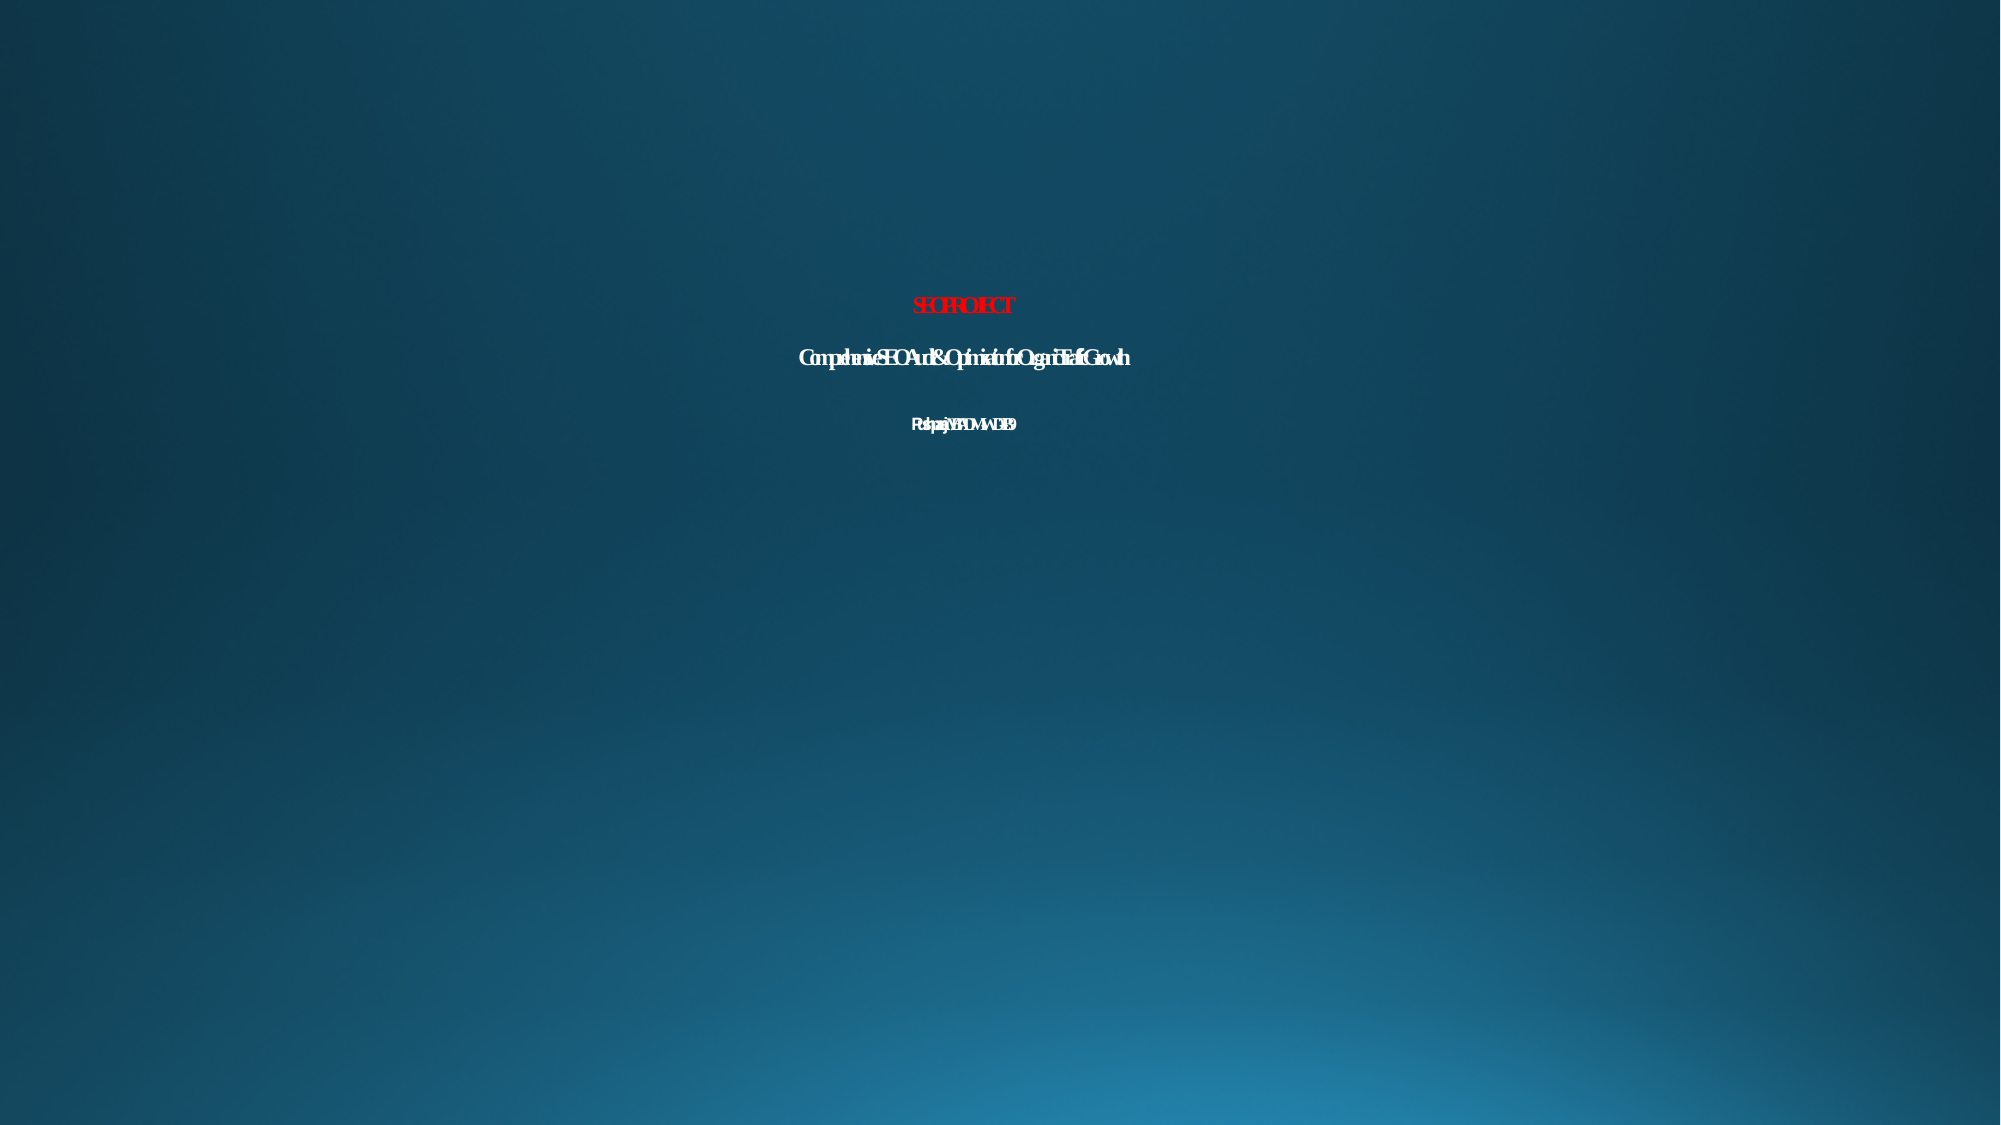

# SEO PROJECT Comprehensive SEO Audit & Optimization for Organic Traffic Growth Pushparaj  M   /   BADM-WD-T-B9